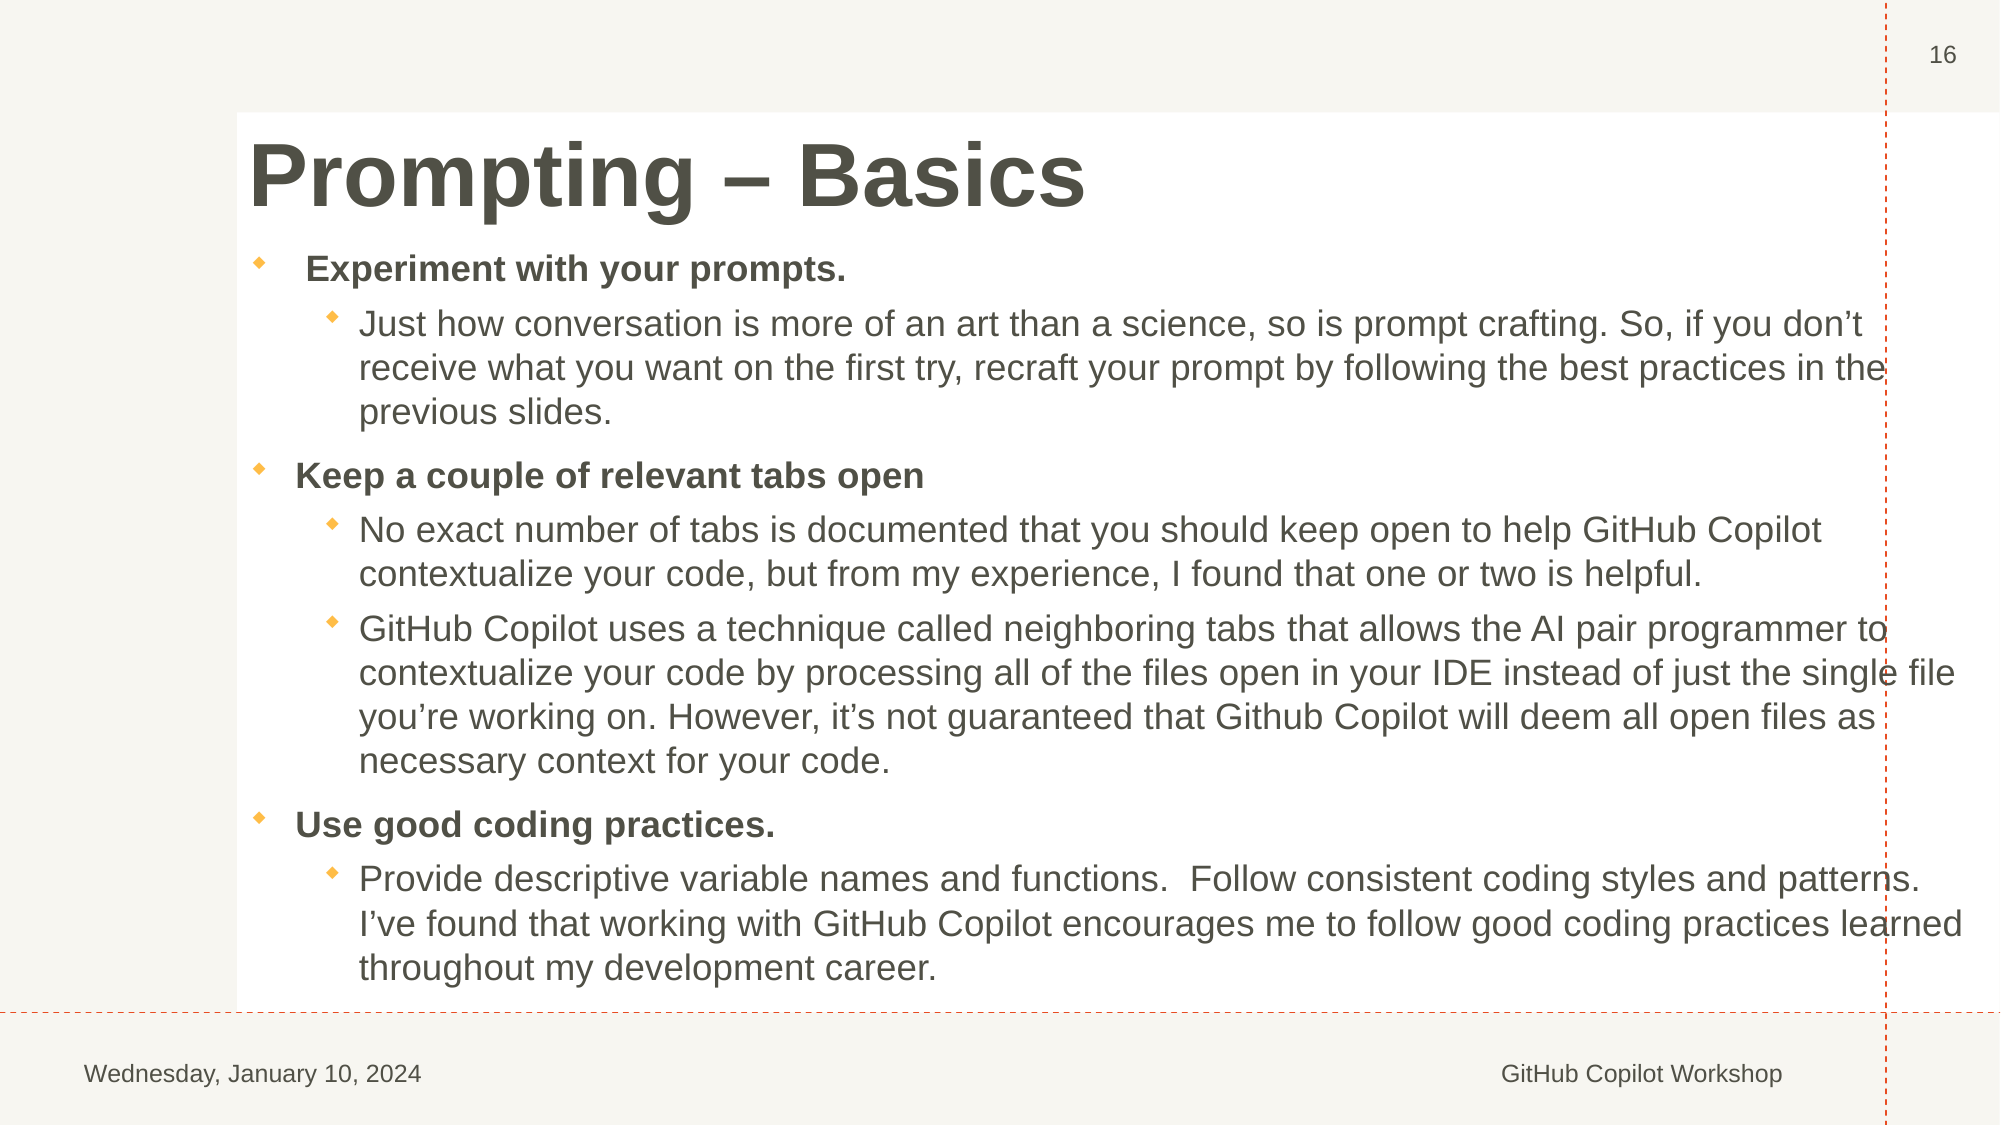

16
Prompting – Basics
  Experiment with your prompts.
Just how conversation is more of an art than a science, so is prompt crafting. So, if you don’t receive what you want on the first try, recraft your prompt by following the best practices in the previous slides.
 Keep a couple of relevant tabs open
No exact number of tabs is documented that you should keep open to help GitHub Copilot contextualize your code, but from my experience, I found that one or two is helpful.
GitHub Copilot uses a technique called neighboring tabs that allows the AI pair programmer to contextualize your code by processing all of the files open in your IDE instead of just the single file you’re working on. However, it’s not guaranteed that Github Copilot will deem all open files as necessary context for your code.
 Use good coding practices.
Provide descriptive variable names and functions.  Follow consistent coding styles and patterns. I’ve found that working with GitHub Copilot encourages me to follow good coding practices learned throughout my development career.

Wednesday, January 10, 2024
GitHub Copilot Workshop